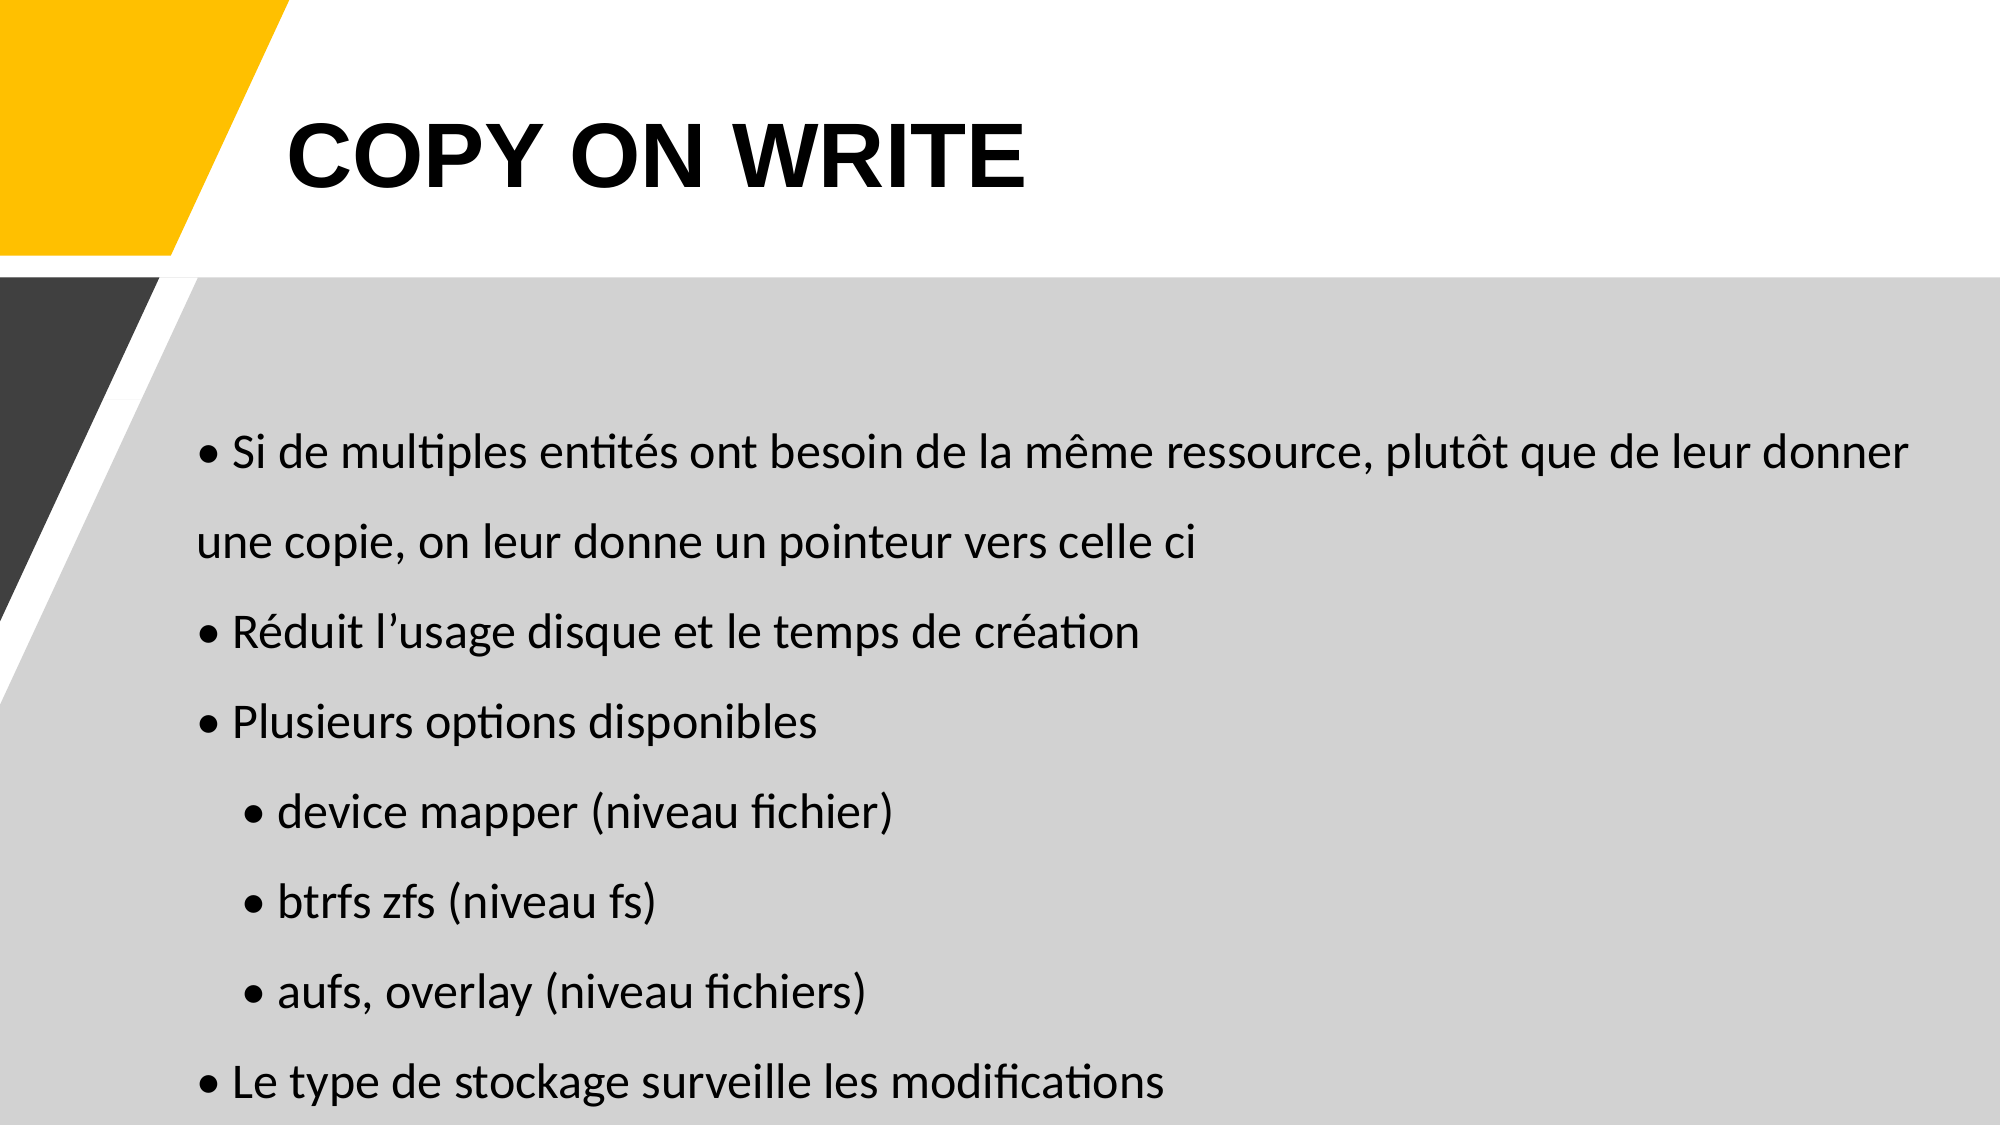

# COPY ON WRITE

• Si de multiples entités ont besoin de la même ressource, plutôt que de leur donner une copie, on leur donne un pointeur vers celle ci
• Réduit l’usage disque et le temps de création
• Plusieurs options disponibles
    • device mapper (niveau fichier)
    • btrfs zfs (niveau fs)
    • aufs, overlay (niveau fichiers)
• Le type de stockage surveille les modifications